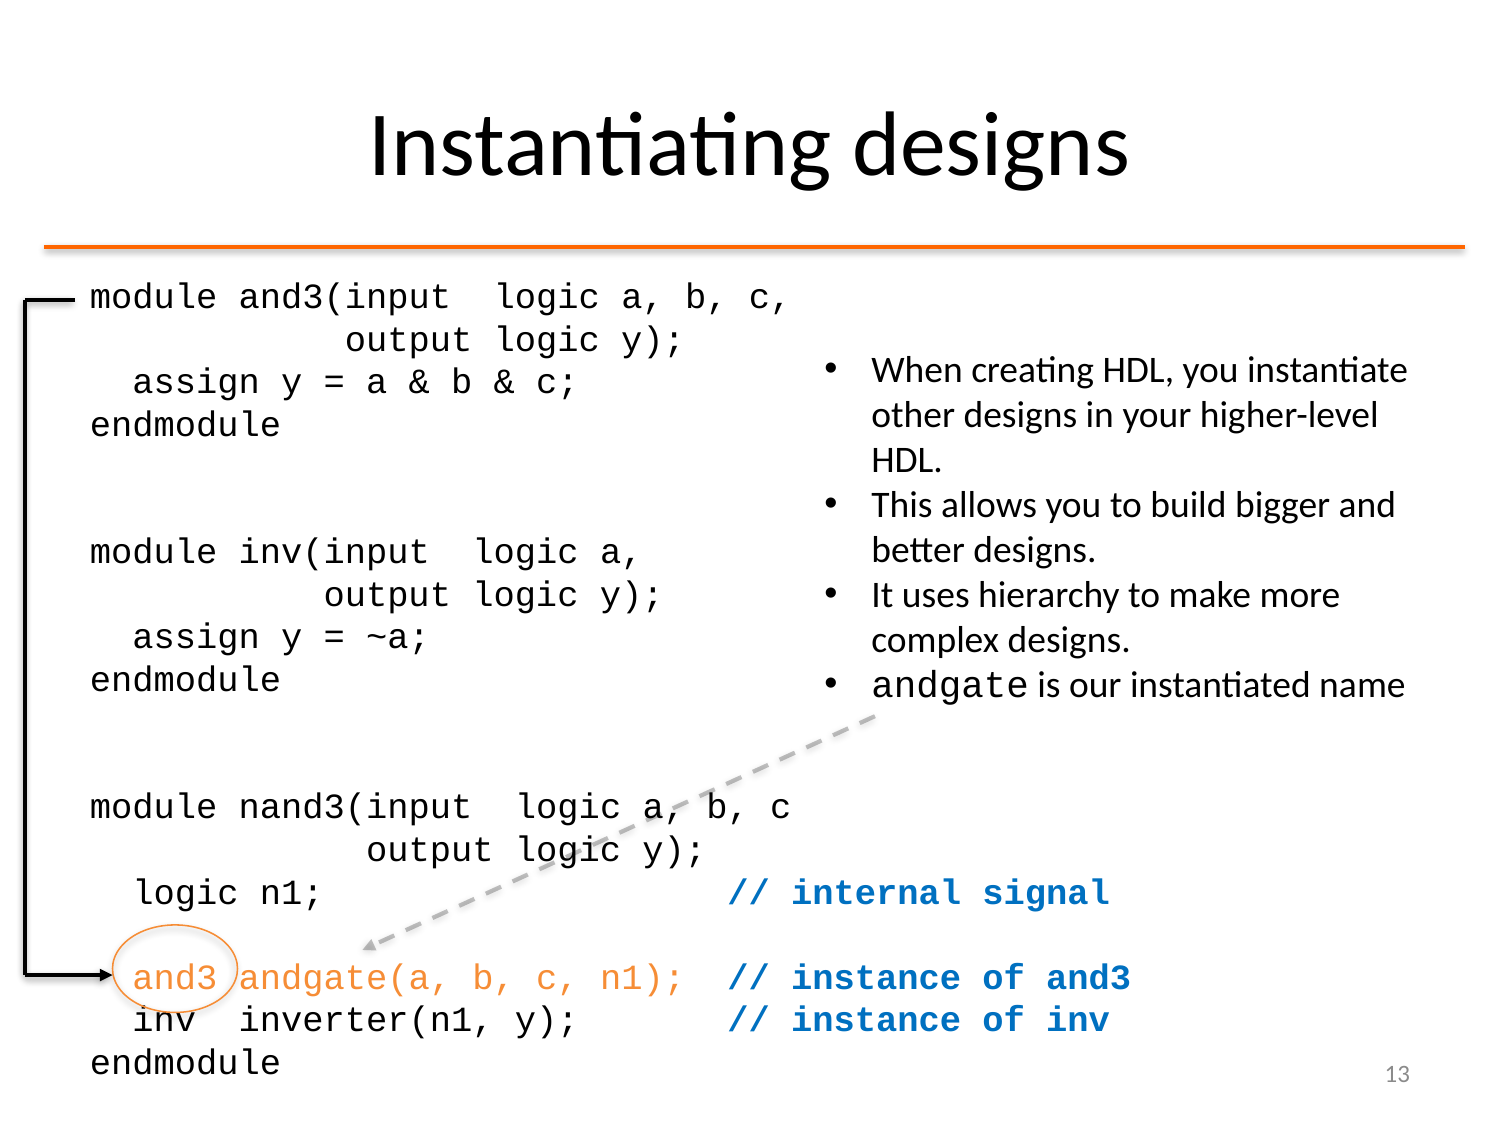

# Instantiating designs
module and3(input  logic a, b, c,
            output logic y);
  assign y = a & b & c;
endmodule

module inv(input  logic a,
           output logic y);
  assign y = ~a;
endmodule

module nand3(input  logic a, b, c
             output logic y);
  logic n1;                   // internal signal

  and3 andgate(a, b, c, n1);  // instance of and3
  inv  inverter(n1, y);       // instance of inv
endmodule
When creating HDL, you instantiate other designs in your higher-level HDL.
This allows you to build bigger and better designs.
It uses hierarchy to make more complex designs.
andgate is our instantiated name

13